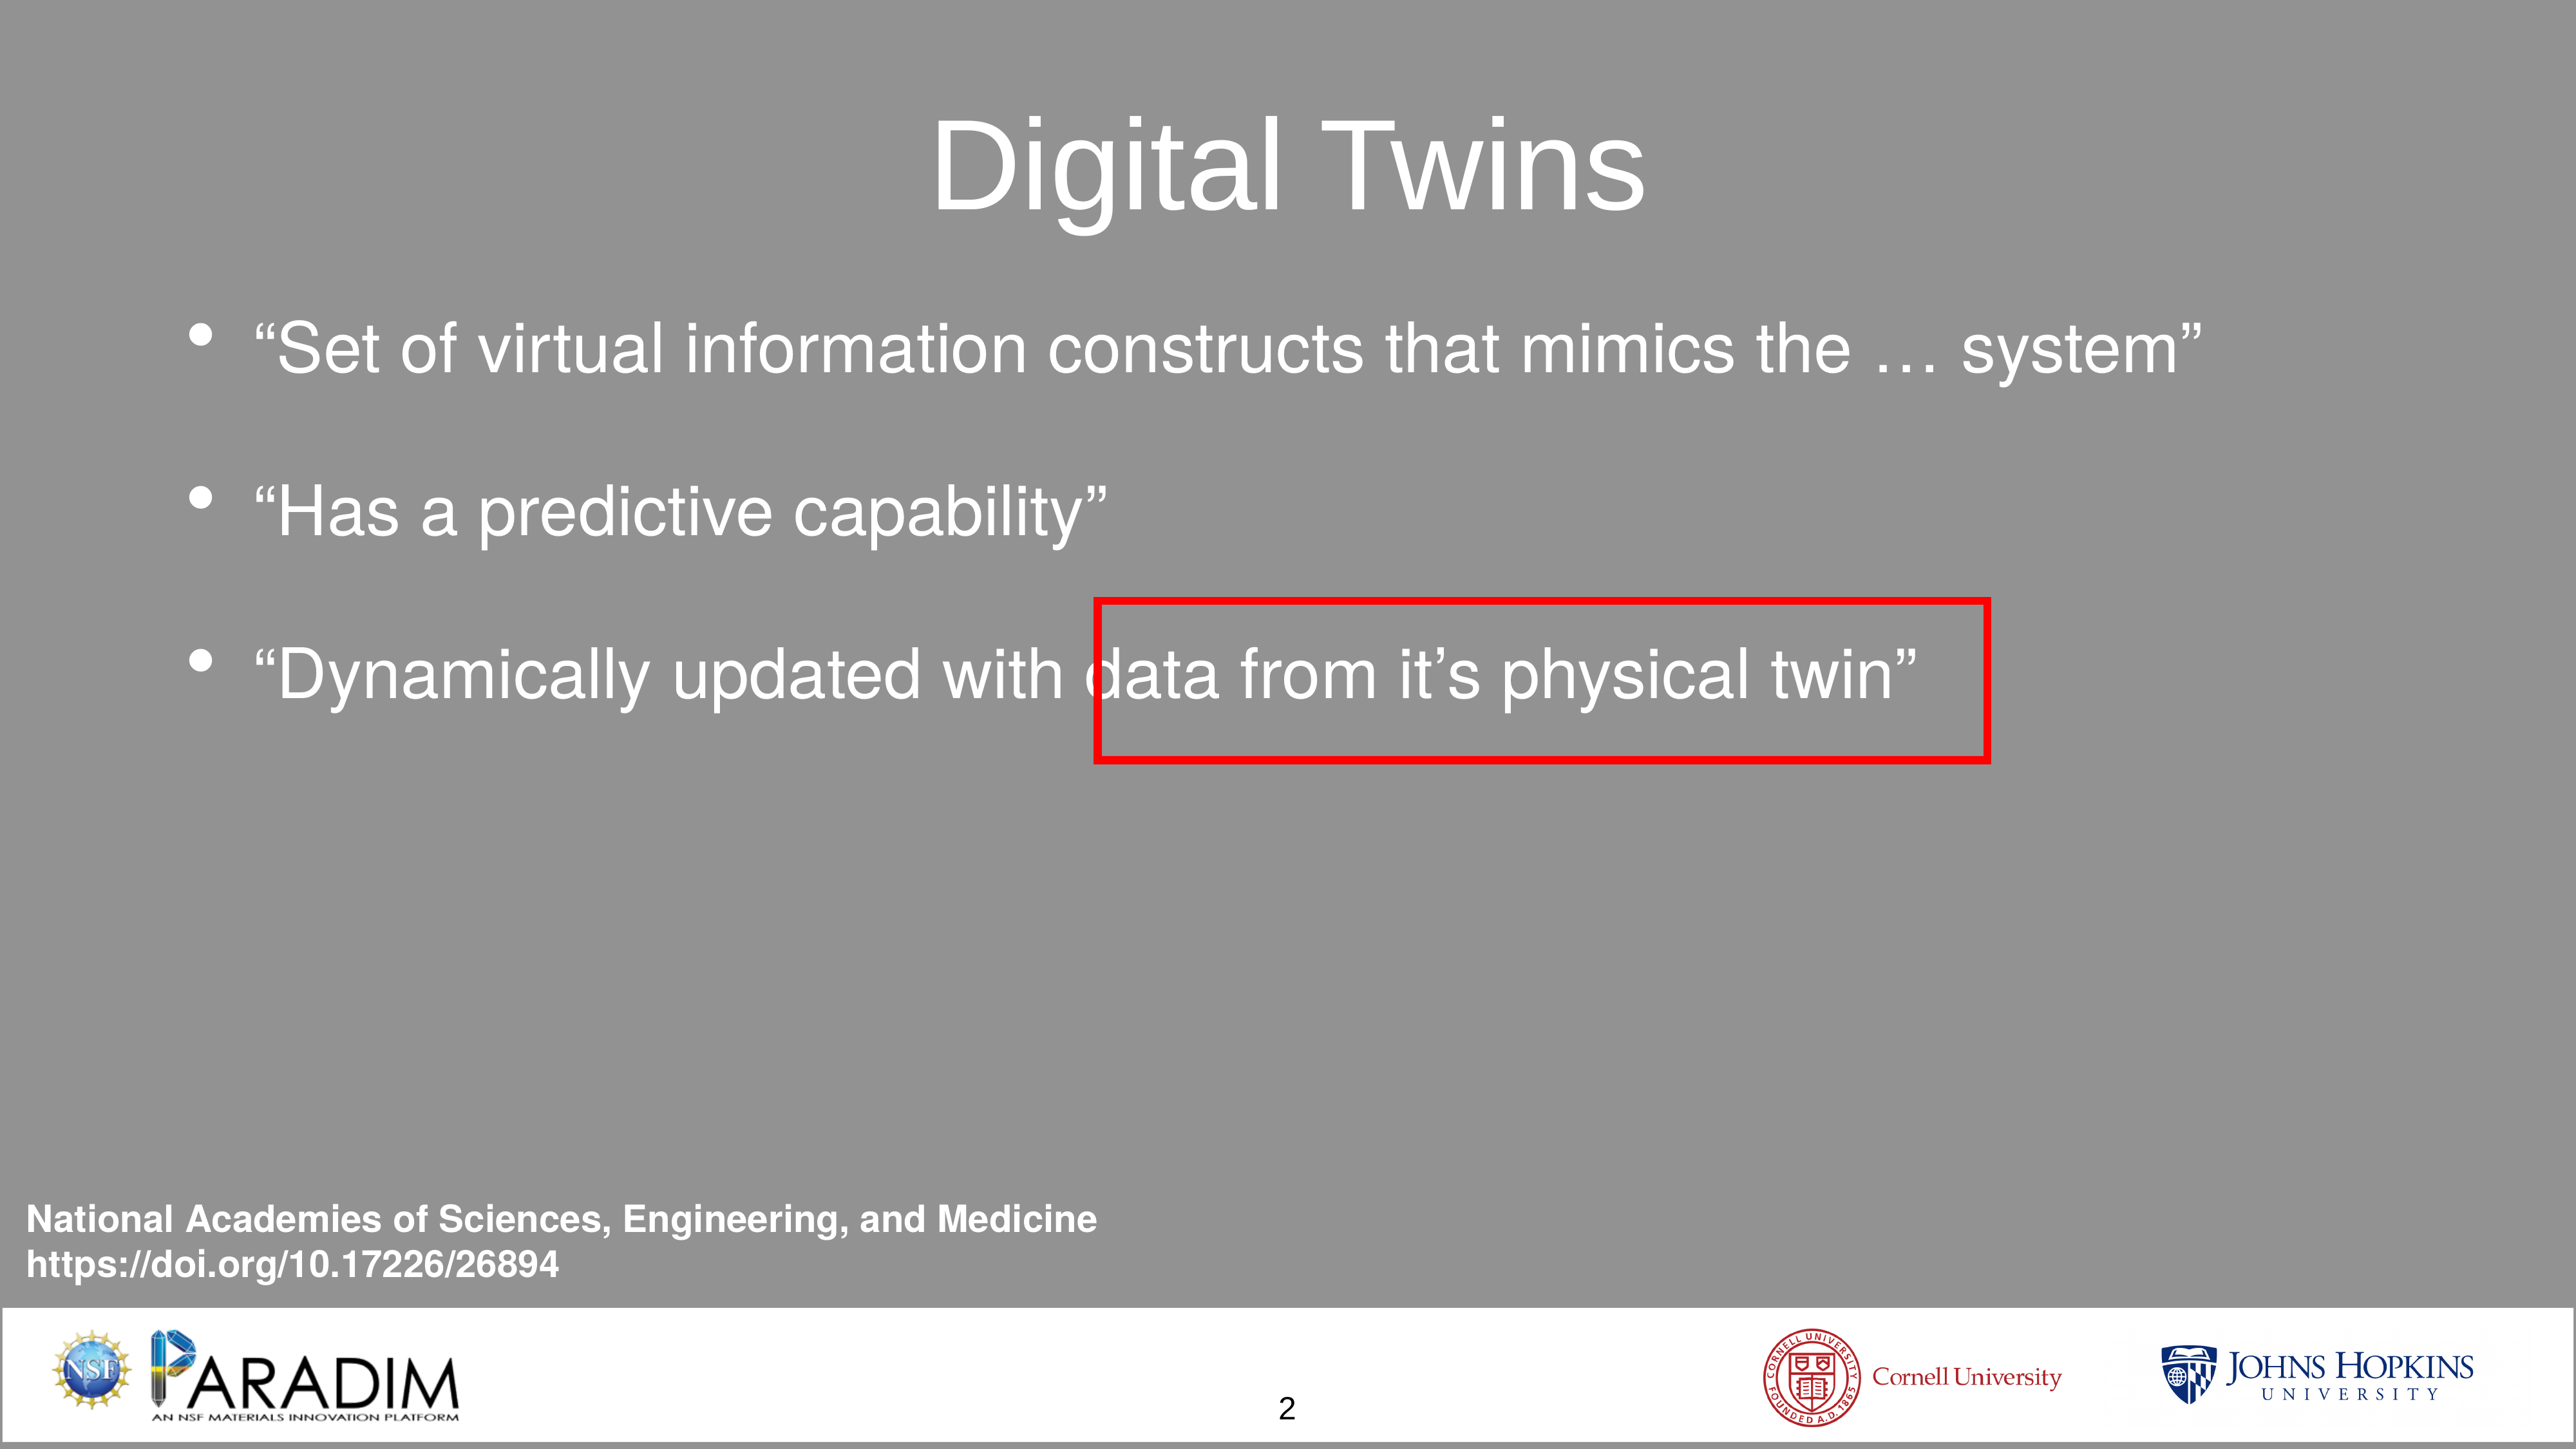

Digital Twins
“Set of virtual information constructs that mimics the … system”
“Has a predictive capability”
“Dynamically updated with data from it’s physical twin”

National Academies of Sciences, Engineering, and Medicine
https://doi.org/10.17226/26894
2